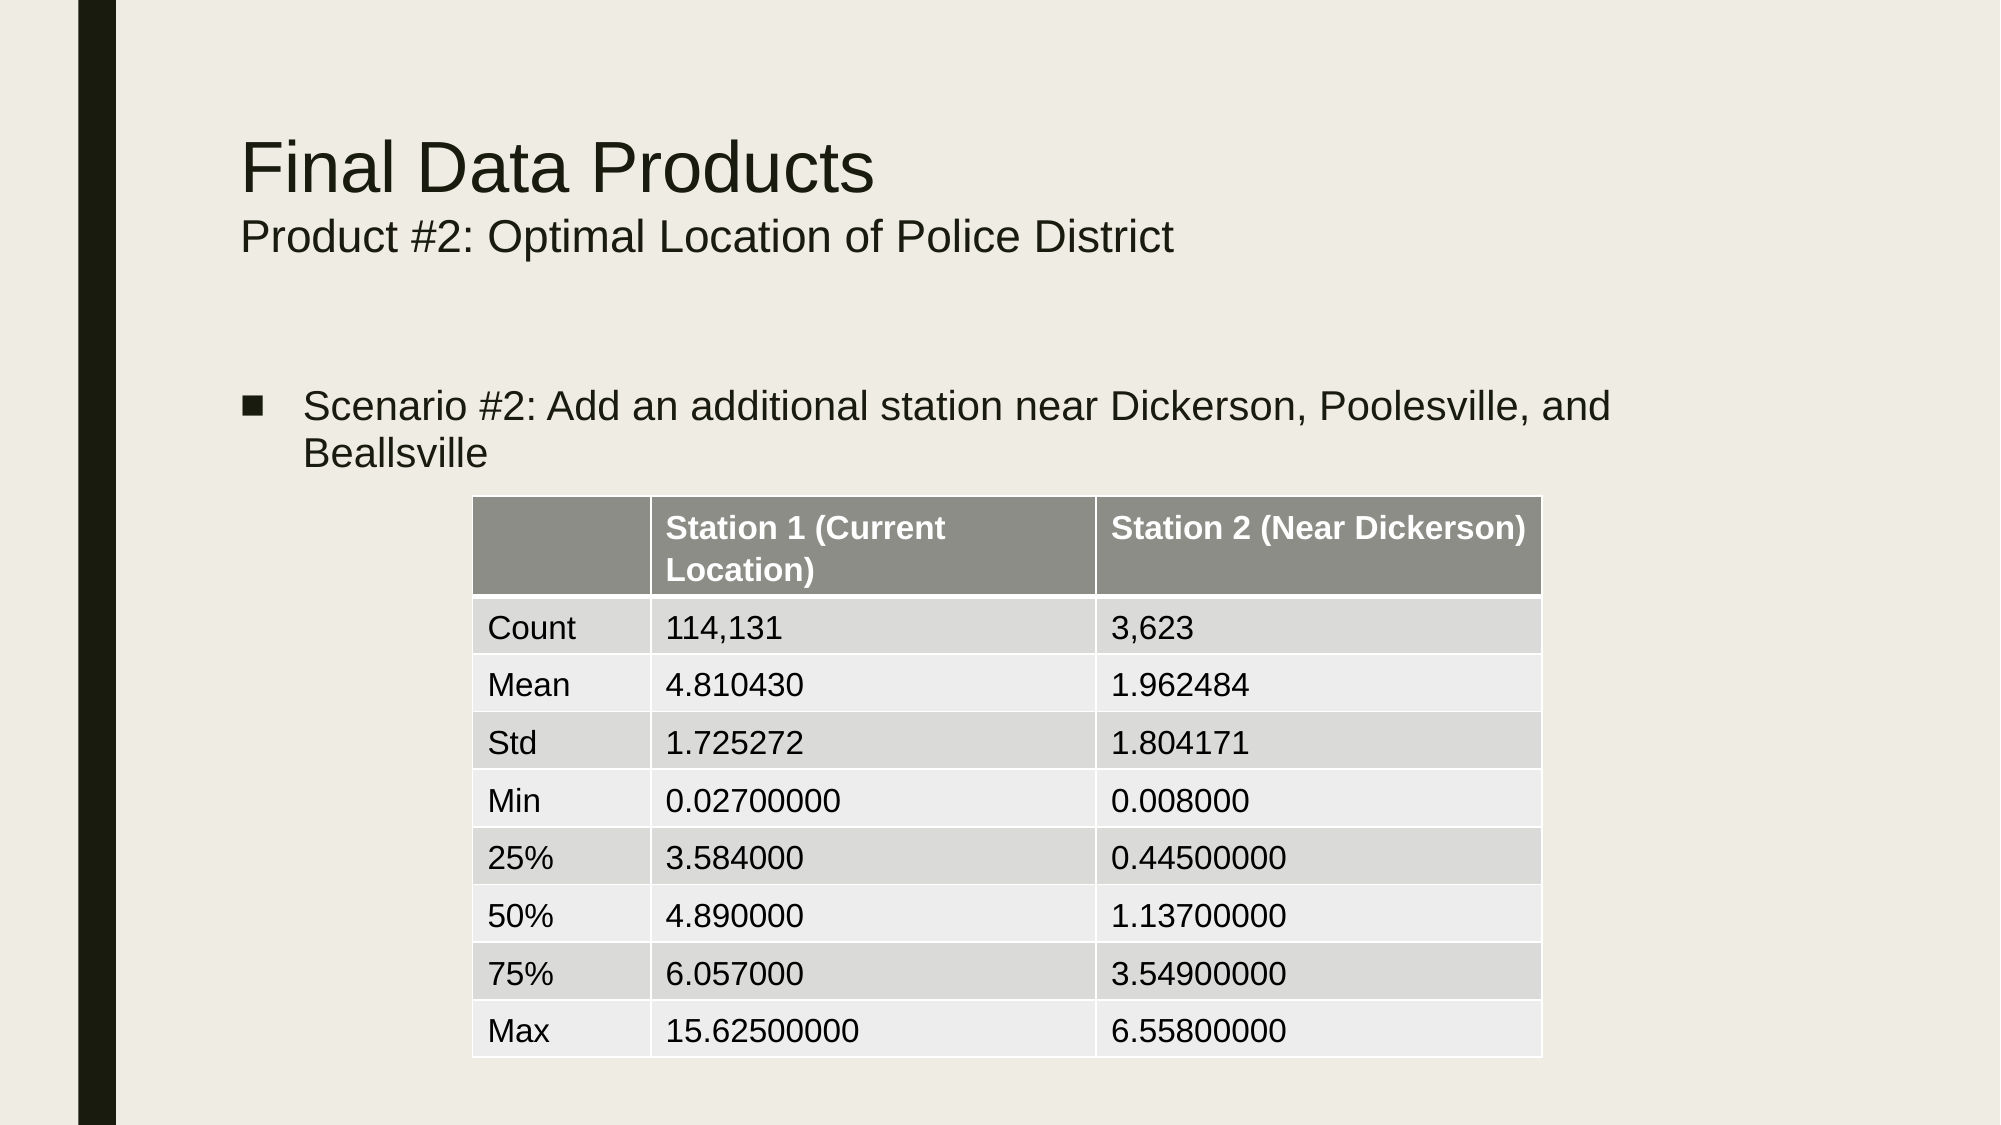

# Final Data Products Product #2: Optimal Location of Police District
Scenario #2: Add an additional station near Dickerson, Poolesville, and Beallsville
|  | Station 1 (Current Location) | Station 2 (Near Dickerson) |
| --- | --- | --- |
| Count | 114,131 | 3,623 |
| Mean | 4.810430 | 1.962484 |
| Std | 1.725272 | 1.804171 |
| Min | 0.02700000 | 0.008000 |
| 25% | 3.584000 | 0.44500000 |
| 50% | 4.890000 | 1.13700000 |
| 75% | 6.057000 | 3.54900000 |
| Max | 15.62500000 | 6.55800000 |